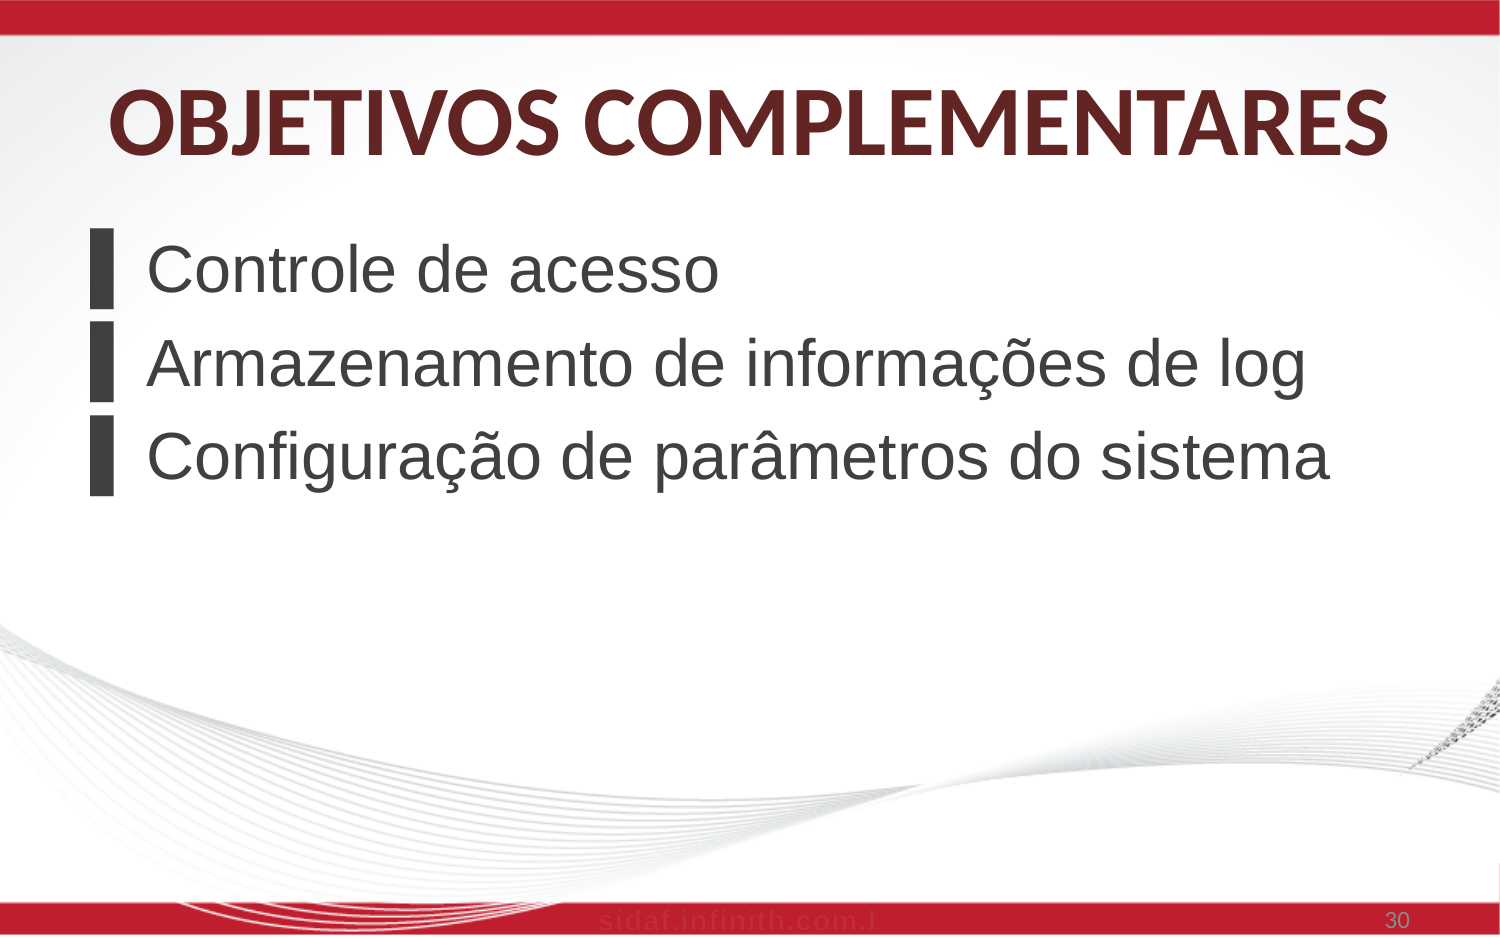

# Objetivos complementares
Controle de acesso
Armazenamento de informações de log
Configuração de parâmetros do sistema

30